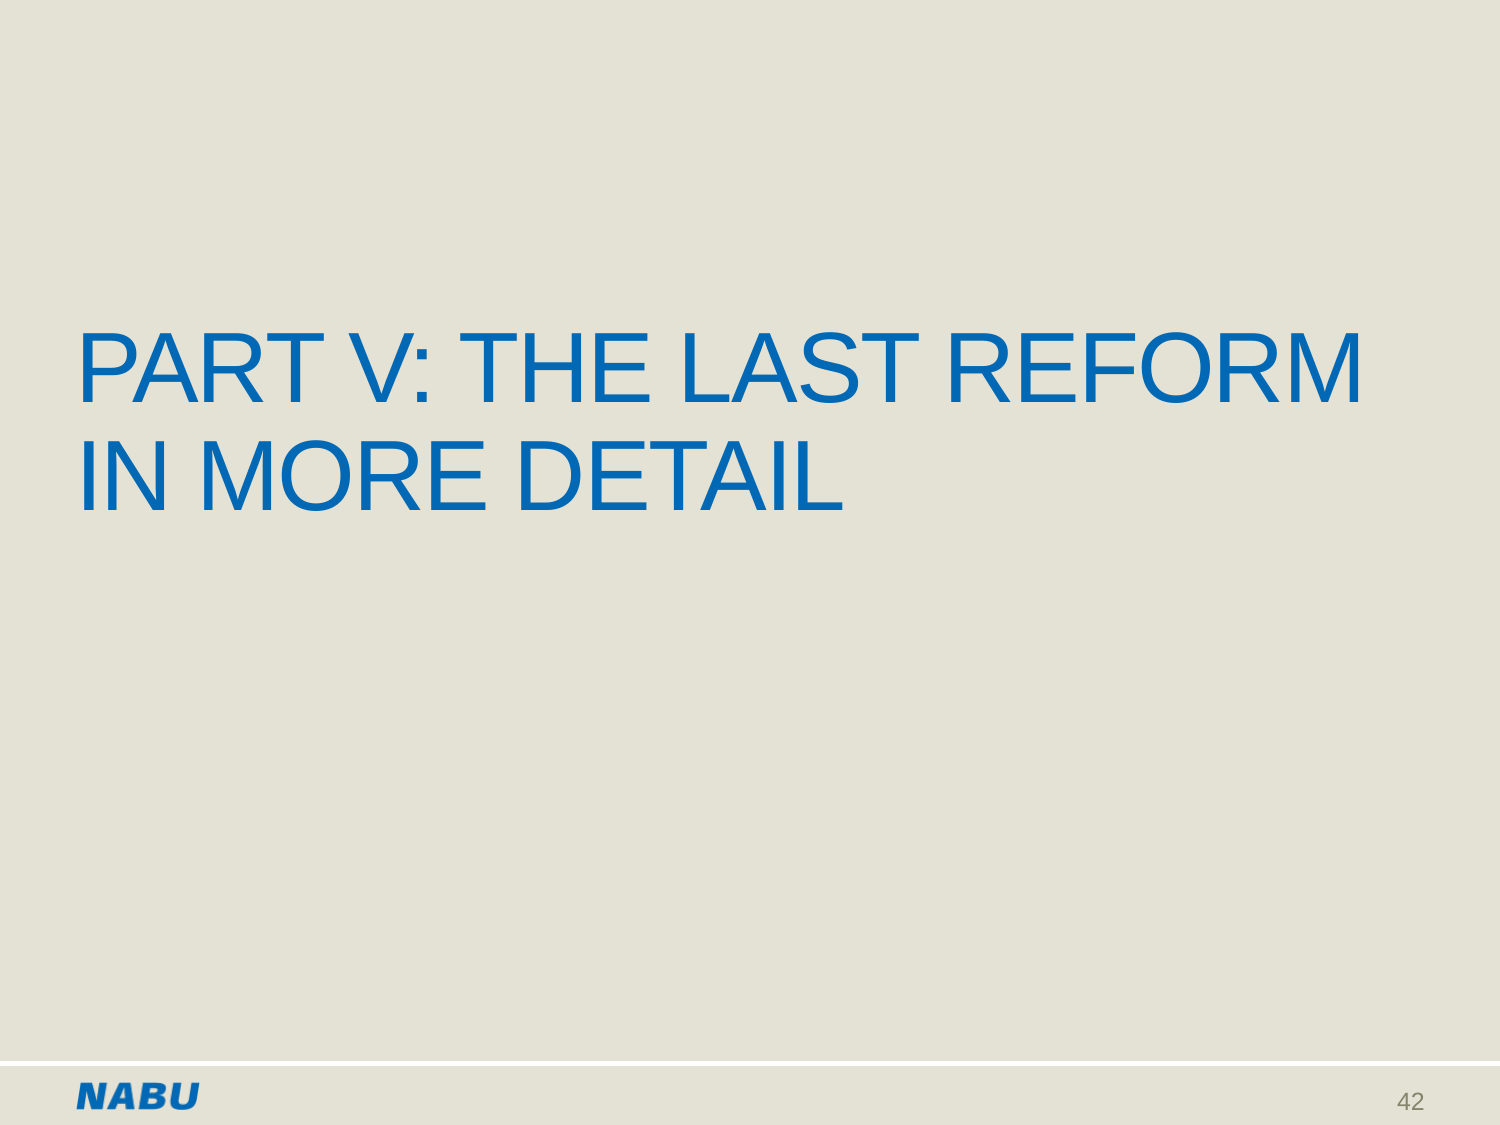

# Part v: the last reform in more detail
42